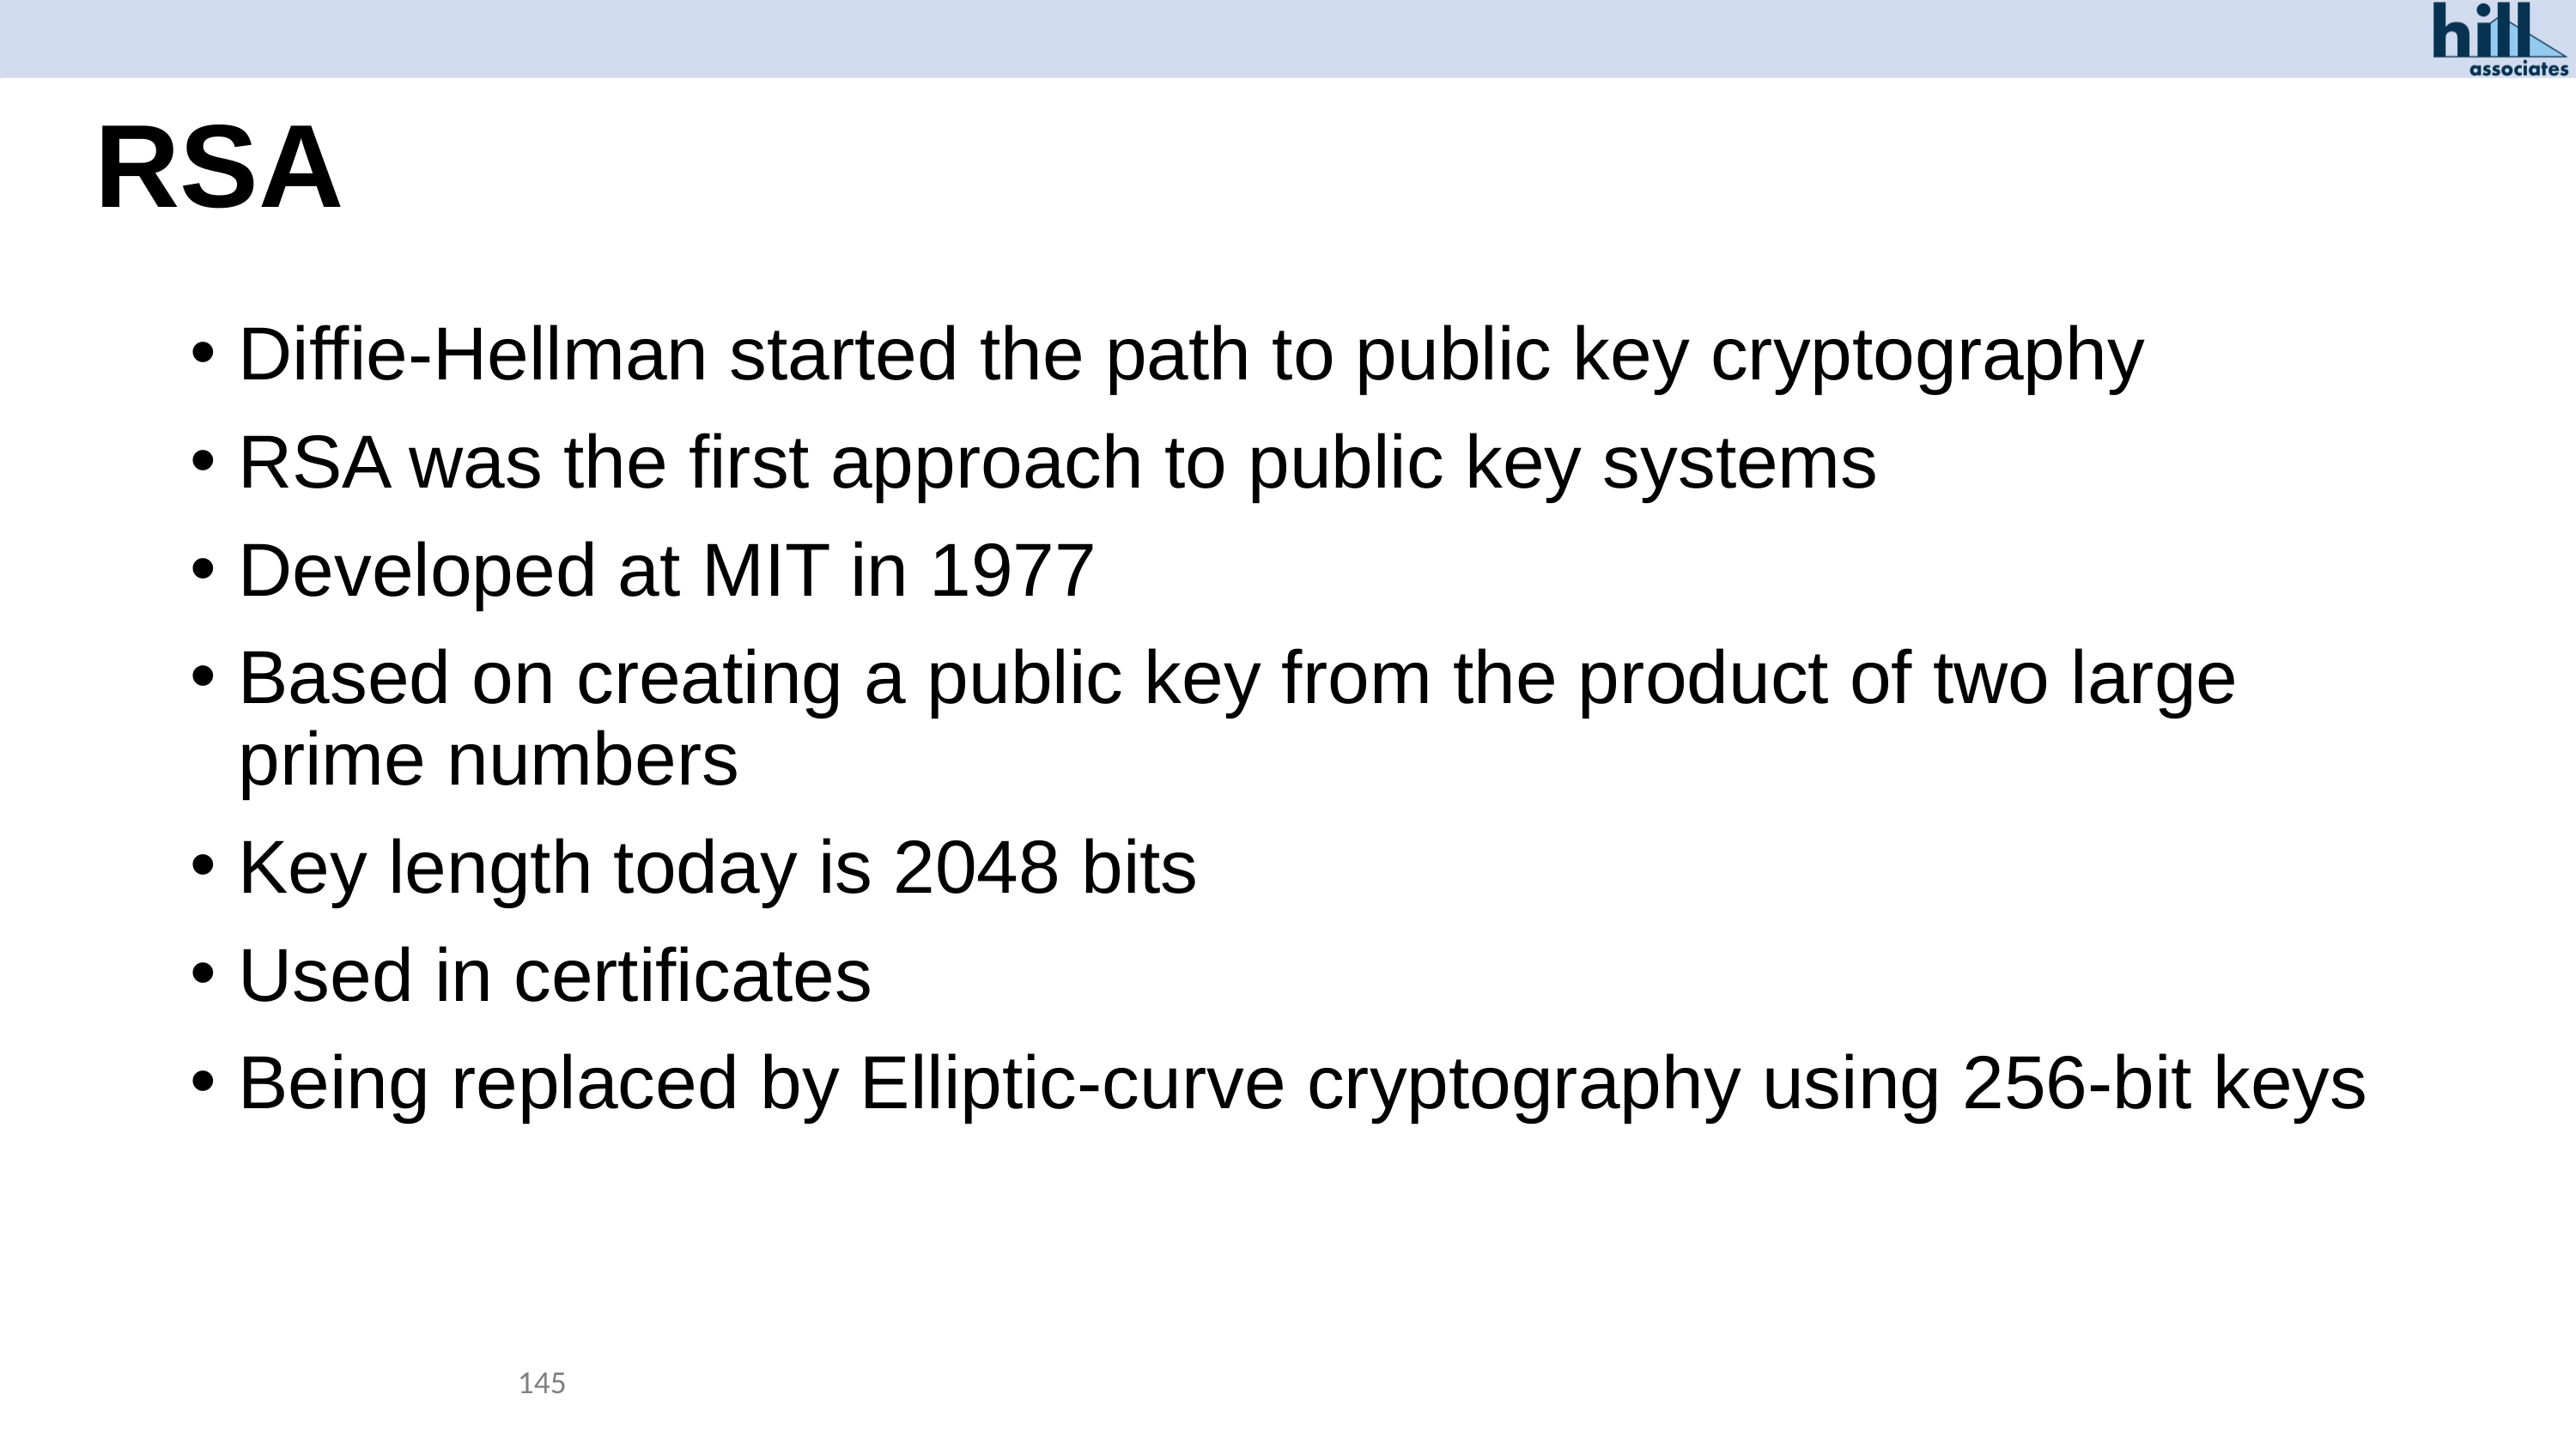

# RSA
Diffie-Hellman started the path to public key cryptography
RSA was the first approach to public key systems
Developed at MIT in 1977
Based on creating a public key from the product of two large prime numbers
Key length today is 2048 bits
Used in certificates
Being replaced by Elliptic-curve cryptography using 256-bit keys

145